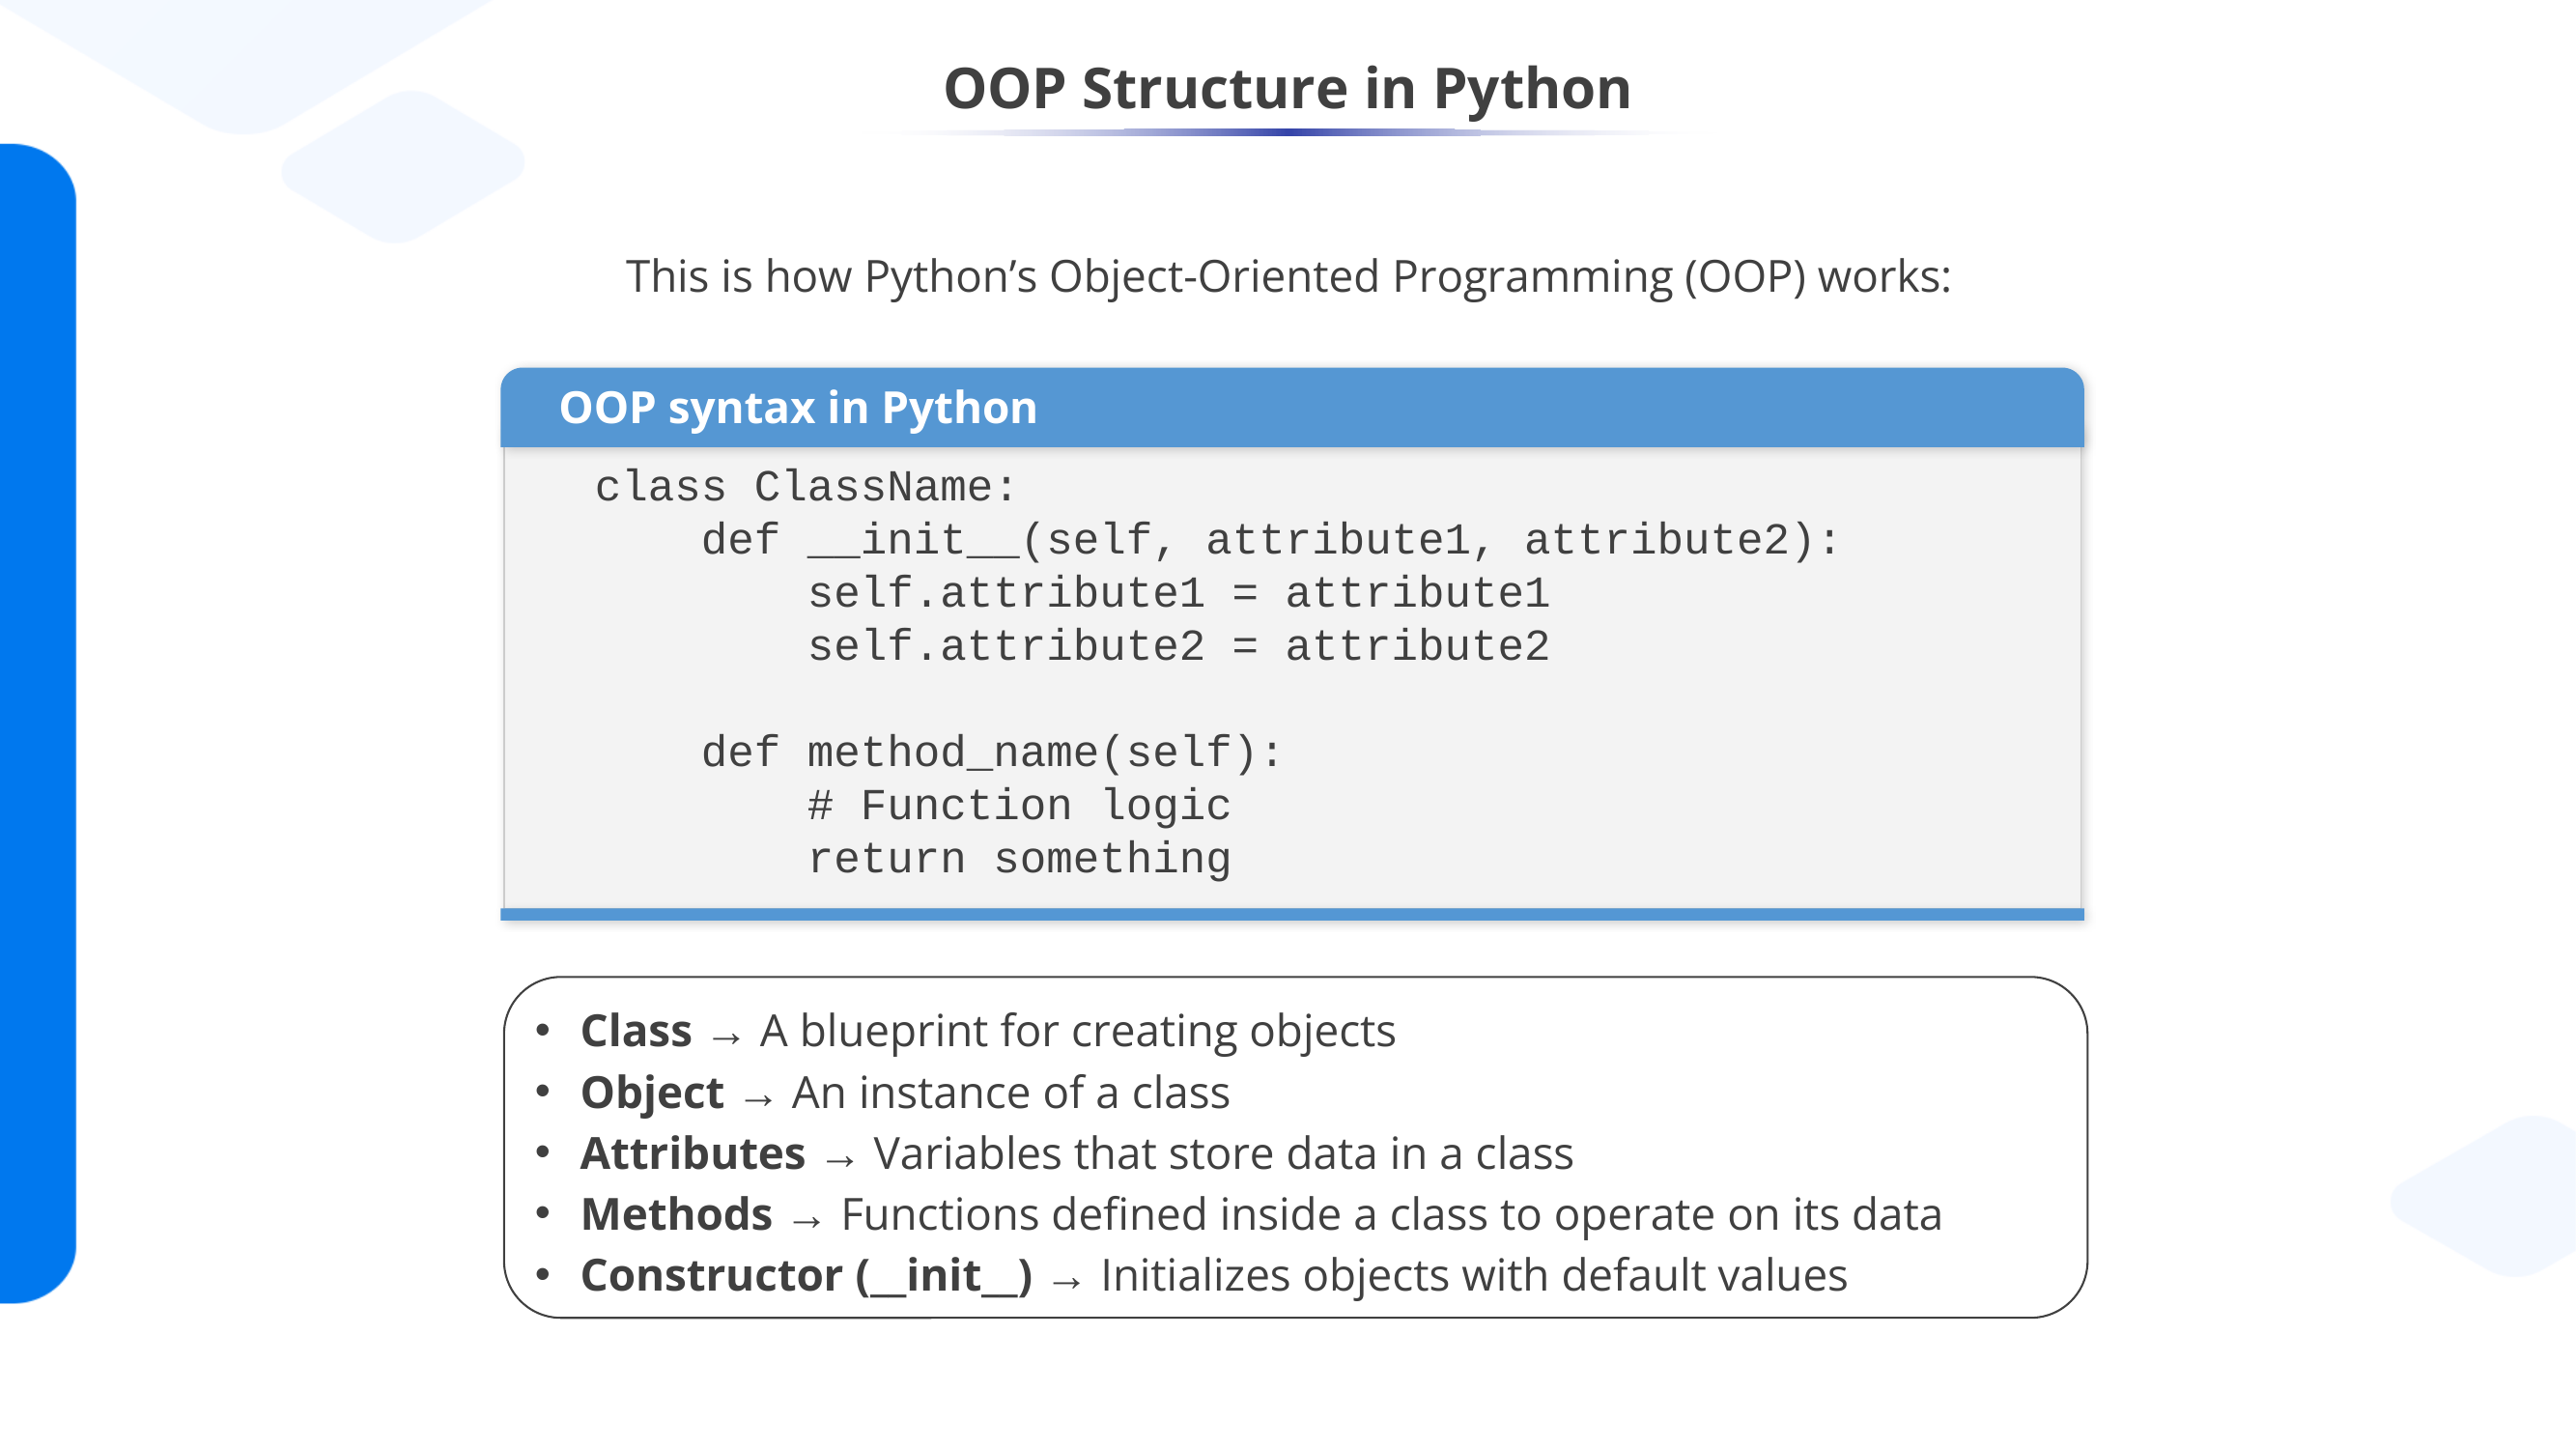

# OOP Structure in Python

This is how Python’s Object-Oriented Programming (OOP) works:

OOP syntax in Python
class ClassName:
    def __init__(self, attribute1, attribute2):
        self.attribute1 = attribute1
        self.attribute2 = attribute2

    def method_name(self):
        # Function logic
        return something

Class → A blueprint for creating objects
Object → An instance of a class
Attributes → Variables that store data in a class
Methods → Functions defined inside a class to operate on its data
Constructor (__init__) → Initializes objects with default values